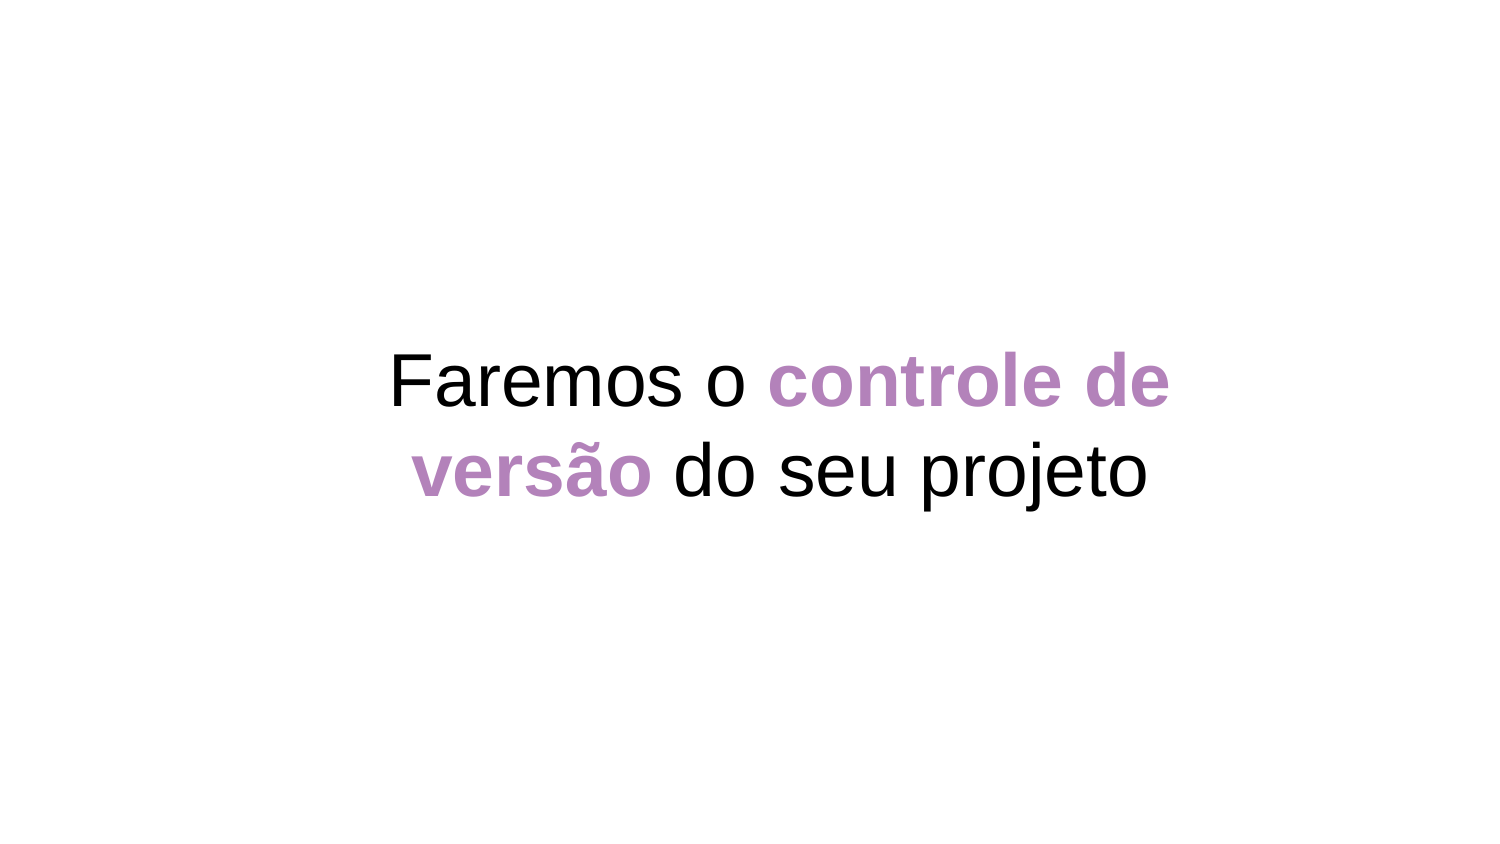

# Faremos o controle de versão do seu projeto